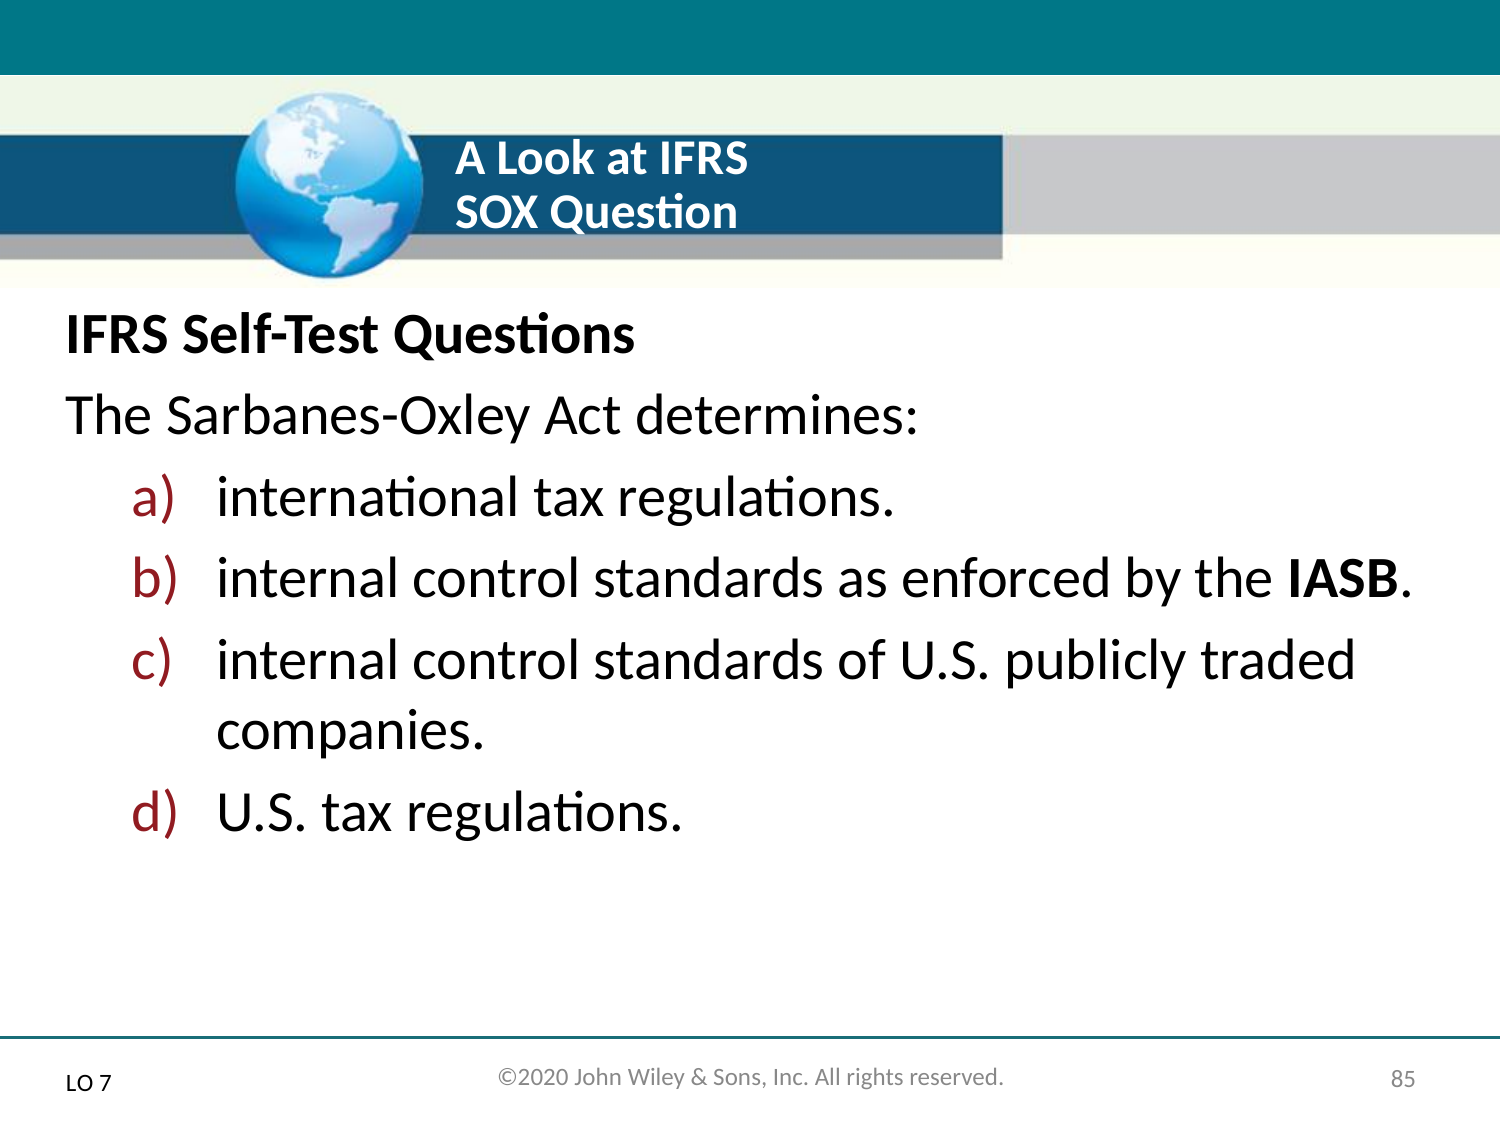

# A Look at I F R S SOX Question
I F R S Self-Test Questions
The Sarbanes-Oxley Act determines:
international tax regulations.
internal control standards as enforced by the I A S B.
internal control standards of U.S. publicly traded companies.
U.S. tax regulations.
L O 7